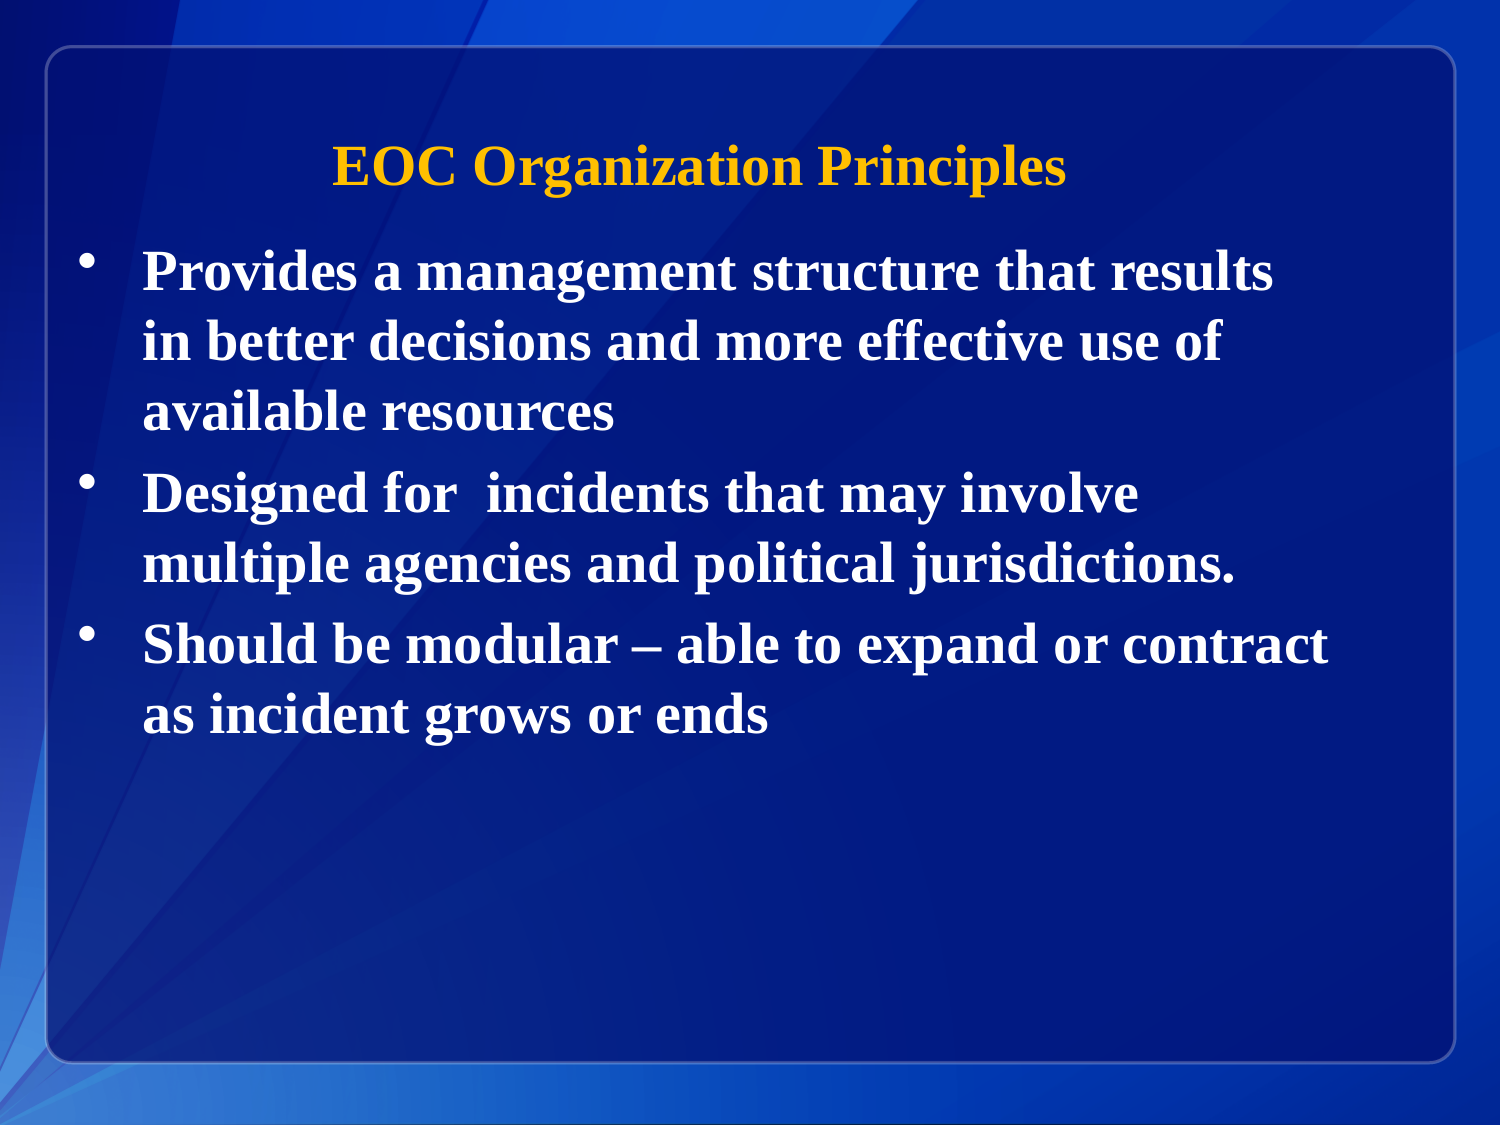

# EOC Organization Principles
Provides a management structure that results in better decisions and more effective use of available resources
Designed for  incidents that may involve multiple agencies and political jurisdictions.
Should be modular – able to expand or contract as incident grows or ends